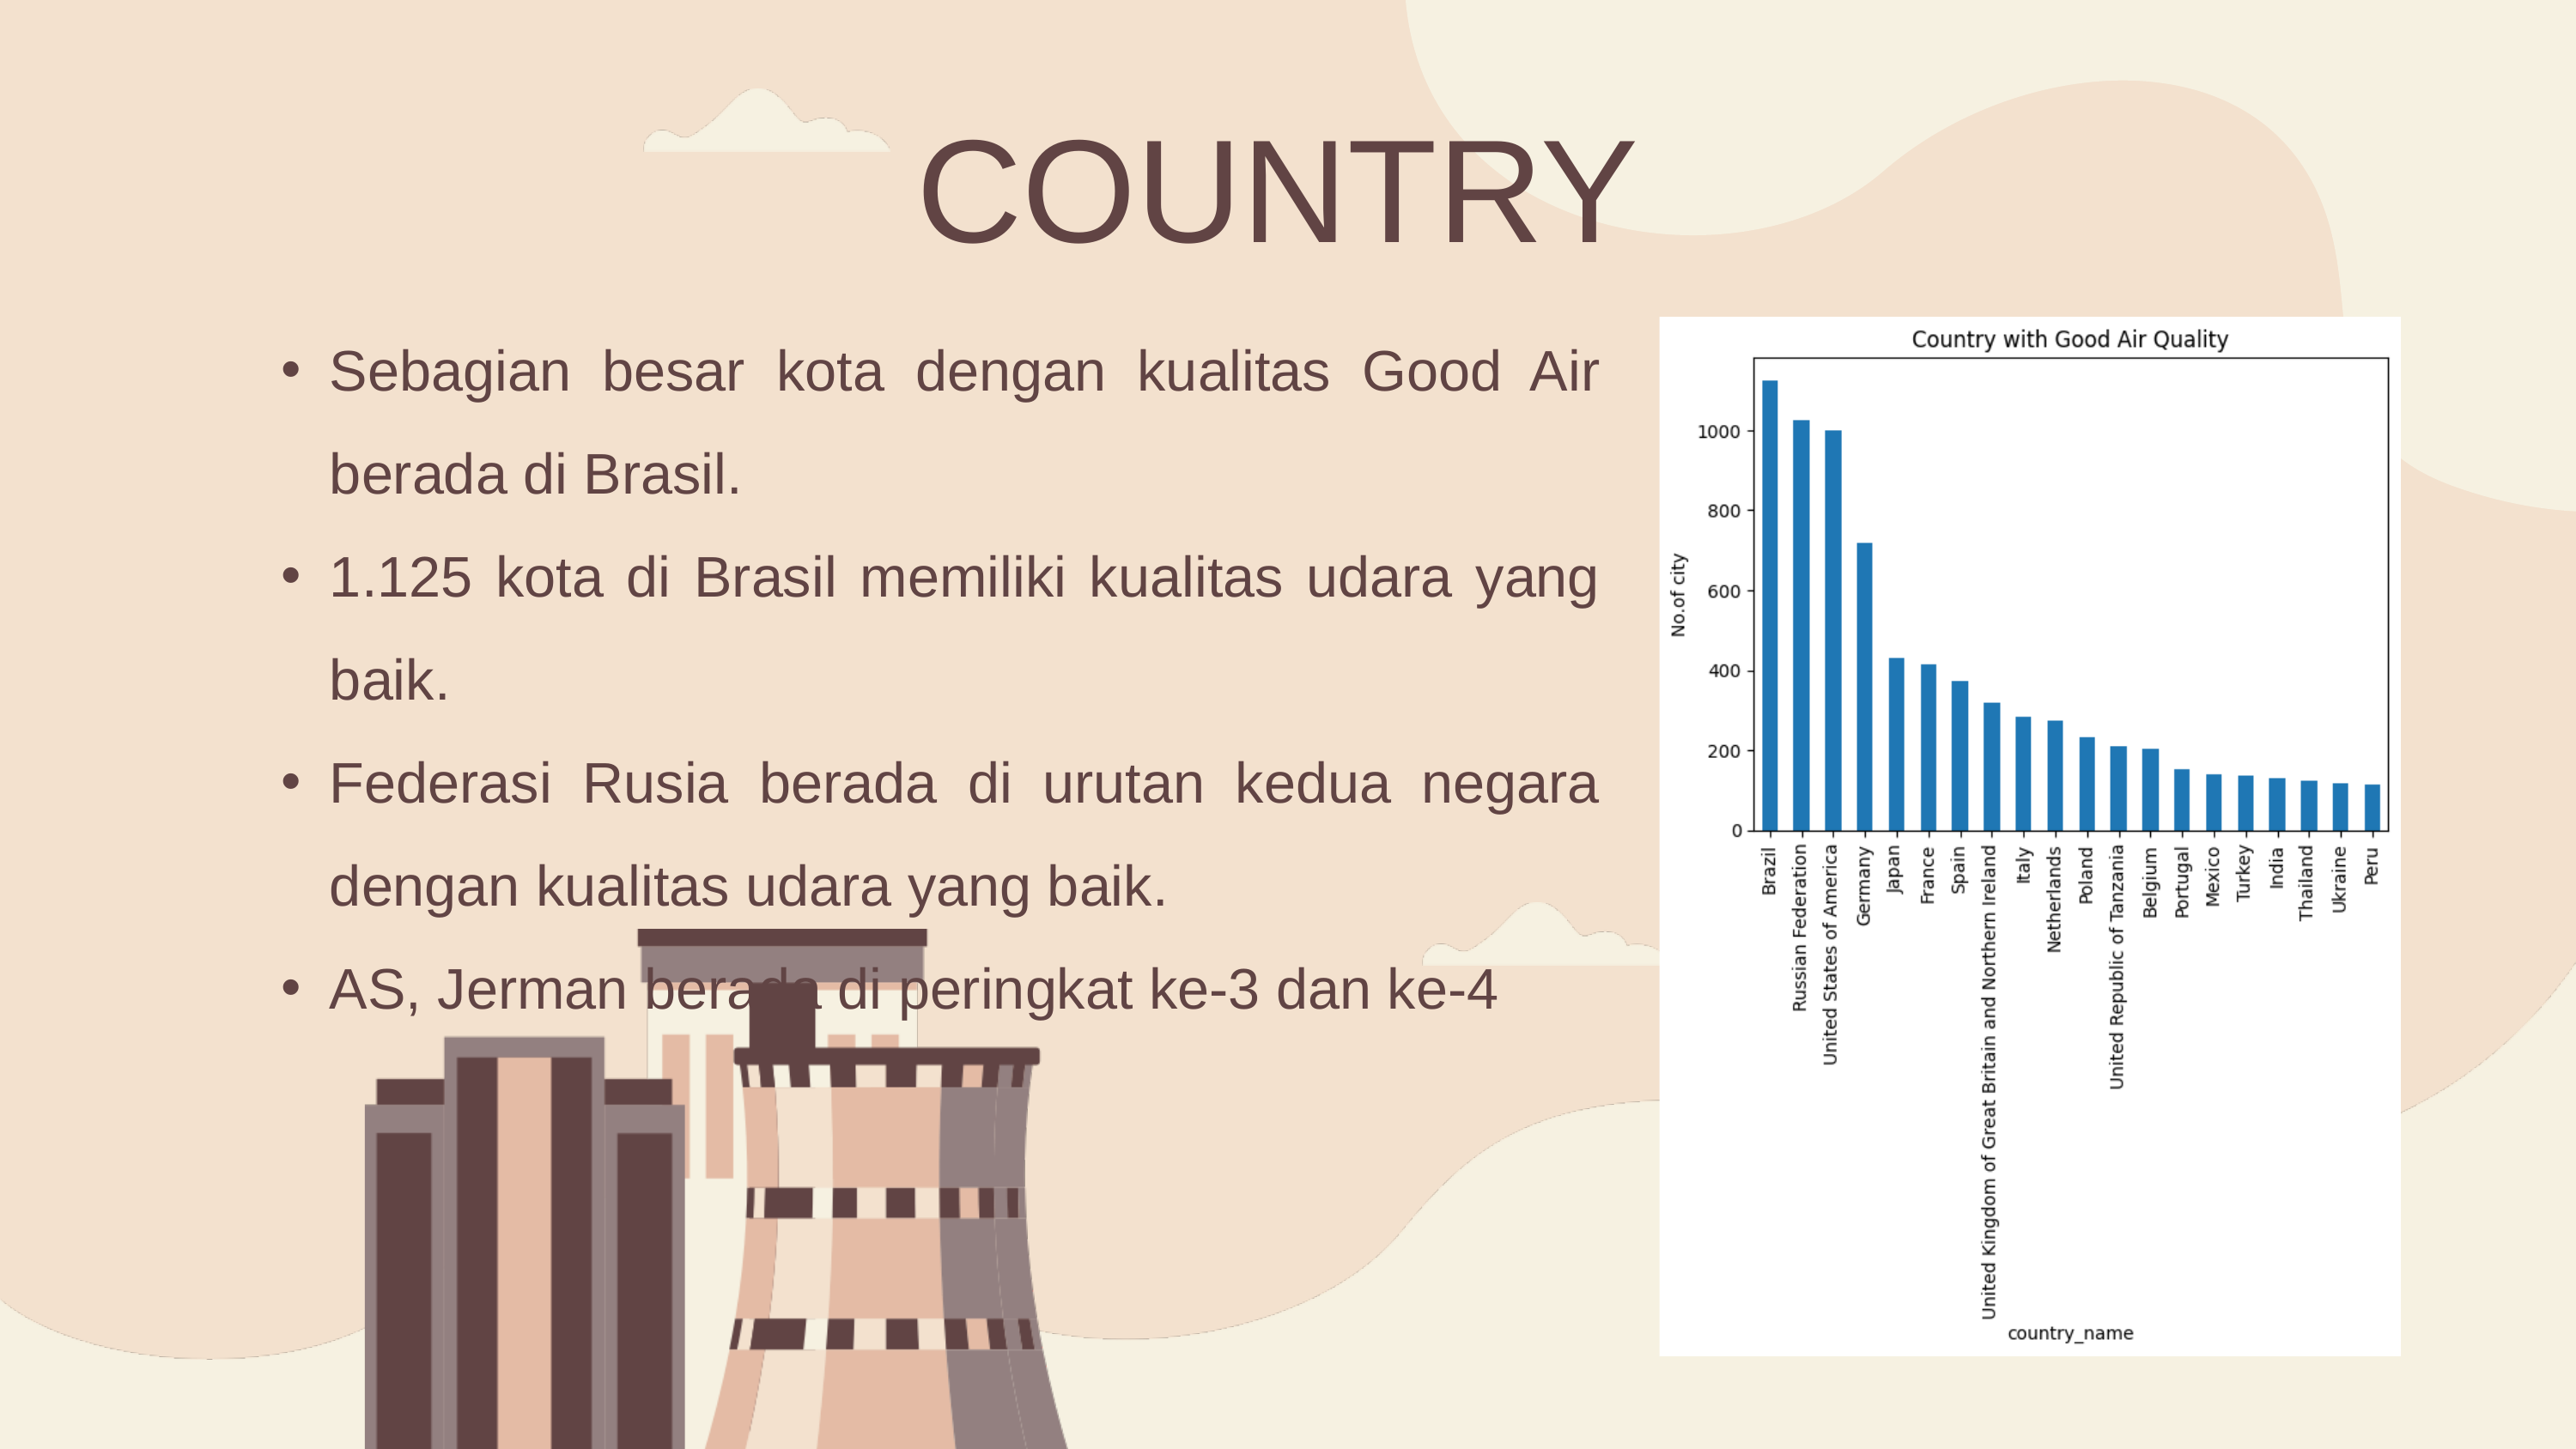

COUNTRY
Sebagian besar kota dengan kualitas Good Air berada di Brasil.
1.125 kota di Brasil memiliki kualitas udara yang baik.
Federasi Rusia berada di urutan kedua negara dengan kualitas udara yang baik.
AS, Jerman berada di peringkat ke-3 dan ke-4